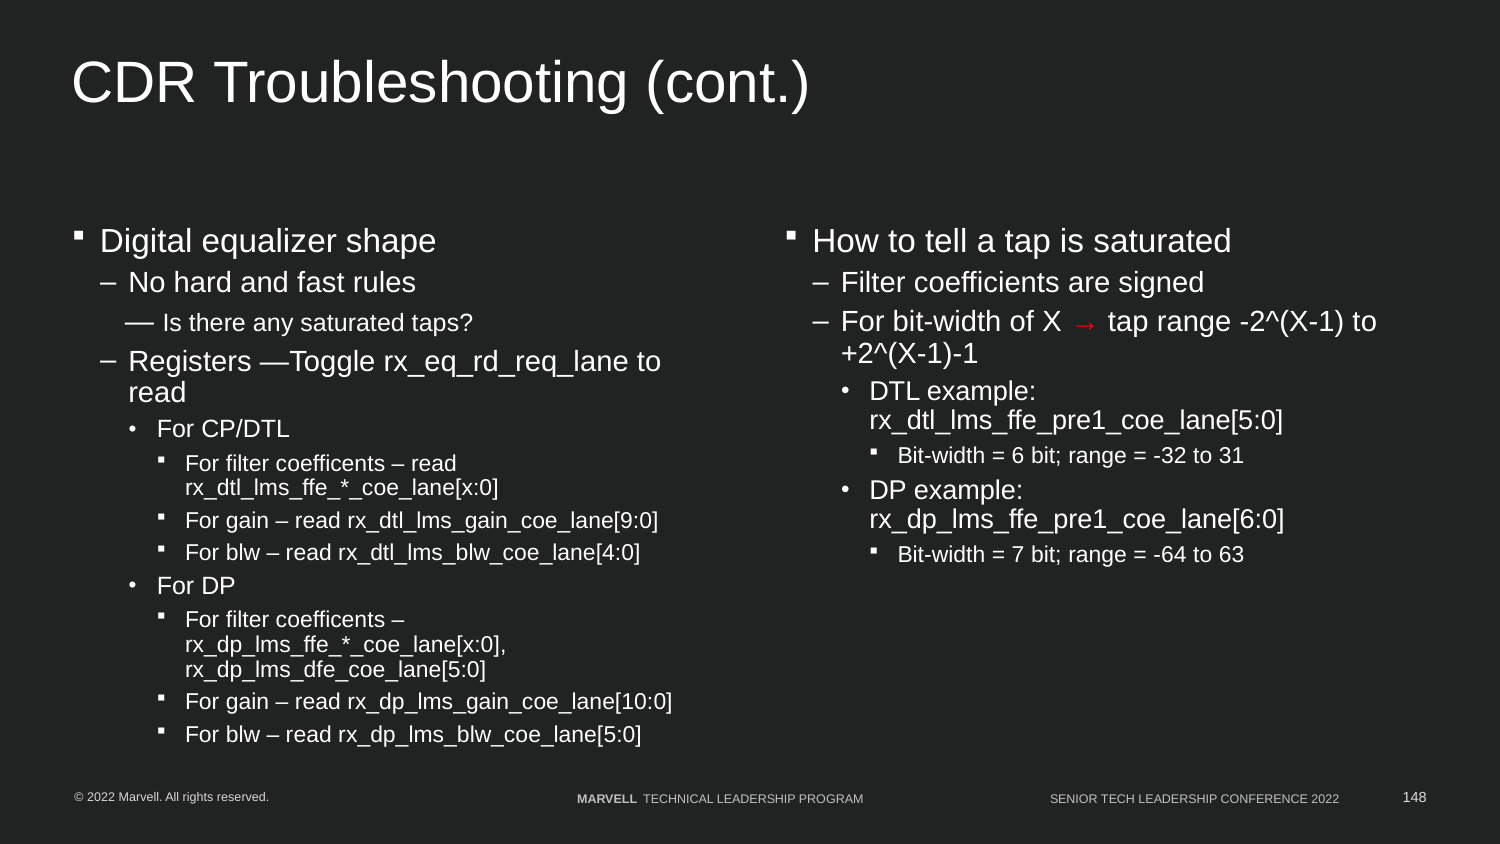

# CDR Troubleshooting (cont.)
Digital equalizer shape
No hard and fast rules
   — Is there any saturated taps?
Registers —Toggle rx_eq_rd_req_lane to read
For CP/DTL
For filter coefficents – read rx_dtl_lms_ffe_*_coe_lane[x:0]
For gain – read rx_dtl_lms_gain_coe_lane[9:0]
For blw – read rx_dtl_lms_blw_coe_lane[4:0]
For DP
For filter coefficents – rx_dp_lms_ffe_*_coe_lane[x:0], rx_dp_lms_dfe_coe_lane[5:0]
For gain – read rx_dp_lms_gain_coe_lane[10:0]
For blw – read rx_dp_lms_blw_coe_lane[5:0]
How to tell a tap is saturated
Filter coefficients are signed
For bit-width of X → tap range -2^(X-1) to +2^(X-1)-1
DTL example: rx_dtl_lms_ffe_pre1_coe_lane[5:0]
Bit-width = 6 bit; range = -32 to 31
DP example: rx_dp_lms_ffe_pre1_coe_lane[6:0]
Bit-width = 7 bit; range = -64 to 63